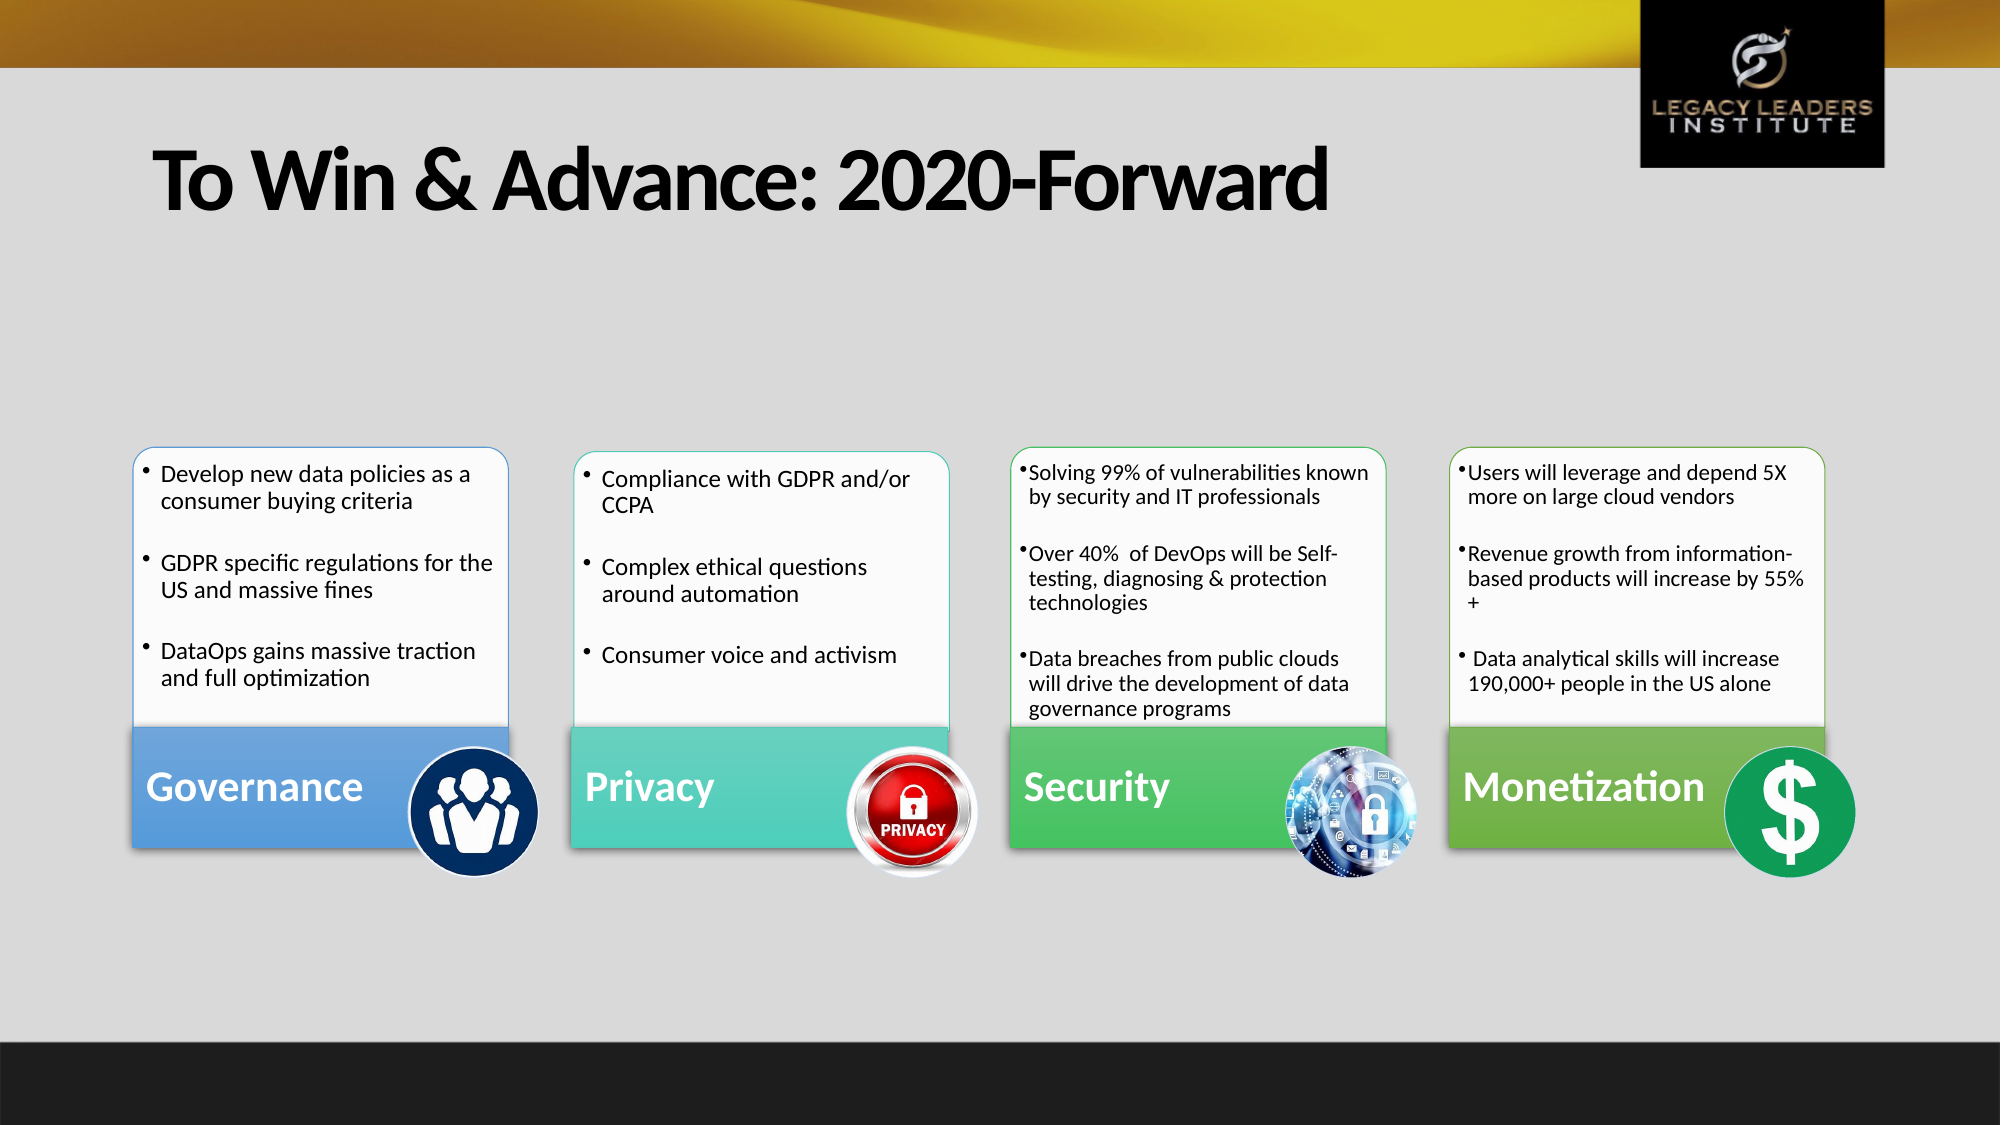

# To Win & Advance: 2020-Forward
Develop new data policies as a consumer buying criteria

GDPR specific regulations for the US and massive fines

DataOps gains massive traction and full optimization

Governance
Compliance with GDPR and/or  CCPA

Complex ethical questions around automation

Consumer voice and activism

Privacy
Solving 99% of vulnerabilities known by security and IT professionals

Over 40%  of DevOps will be Self-testing, diagnosing & protection technologies

Data breaches from public clouds will drive the development of data governance programs
Security
Users will leverage and depend 5X more on large cloud vendors

Revenue growth from information-based products will increase by 55%+

 Data analytical skills will increase 190,000+ people in the US alone
Monetization